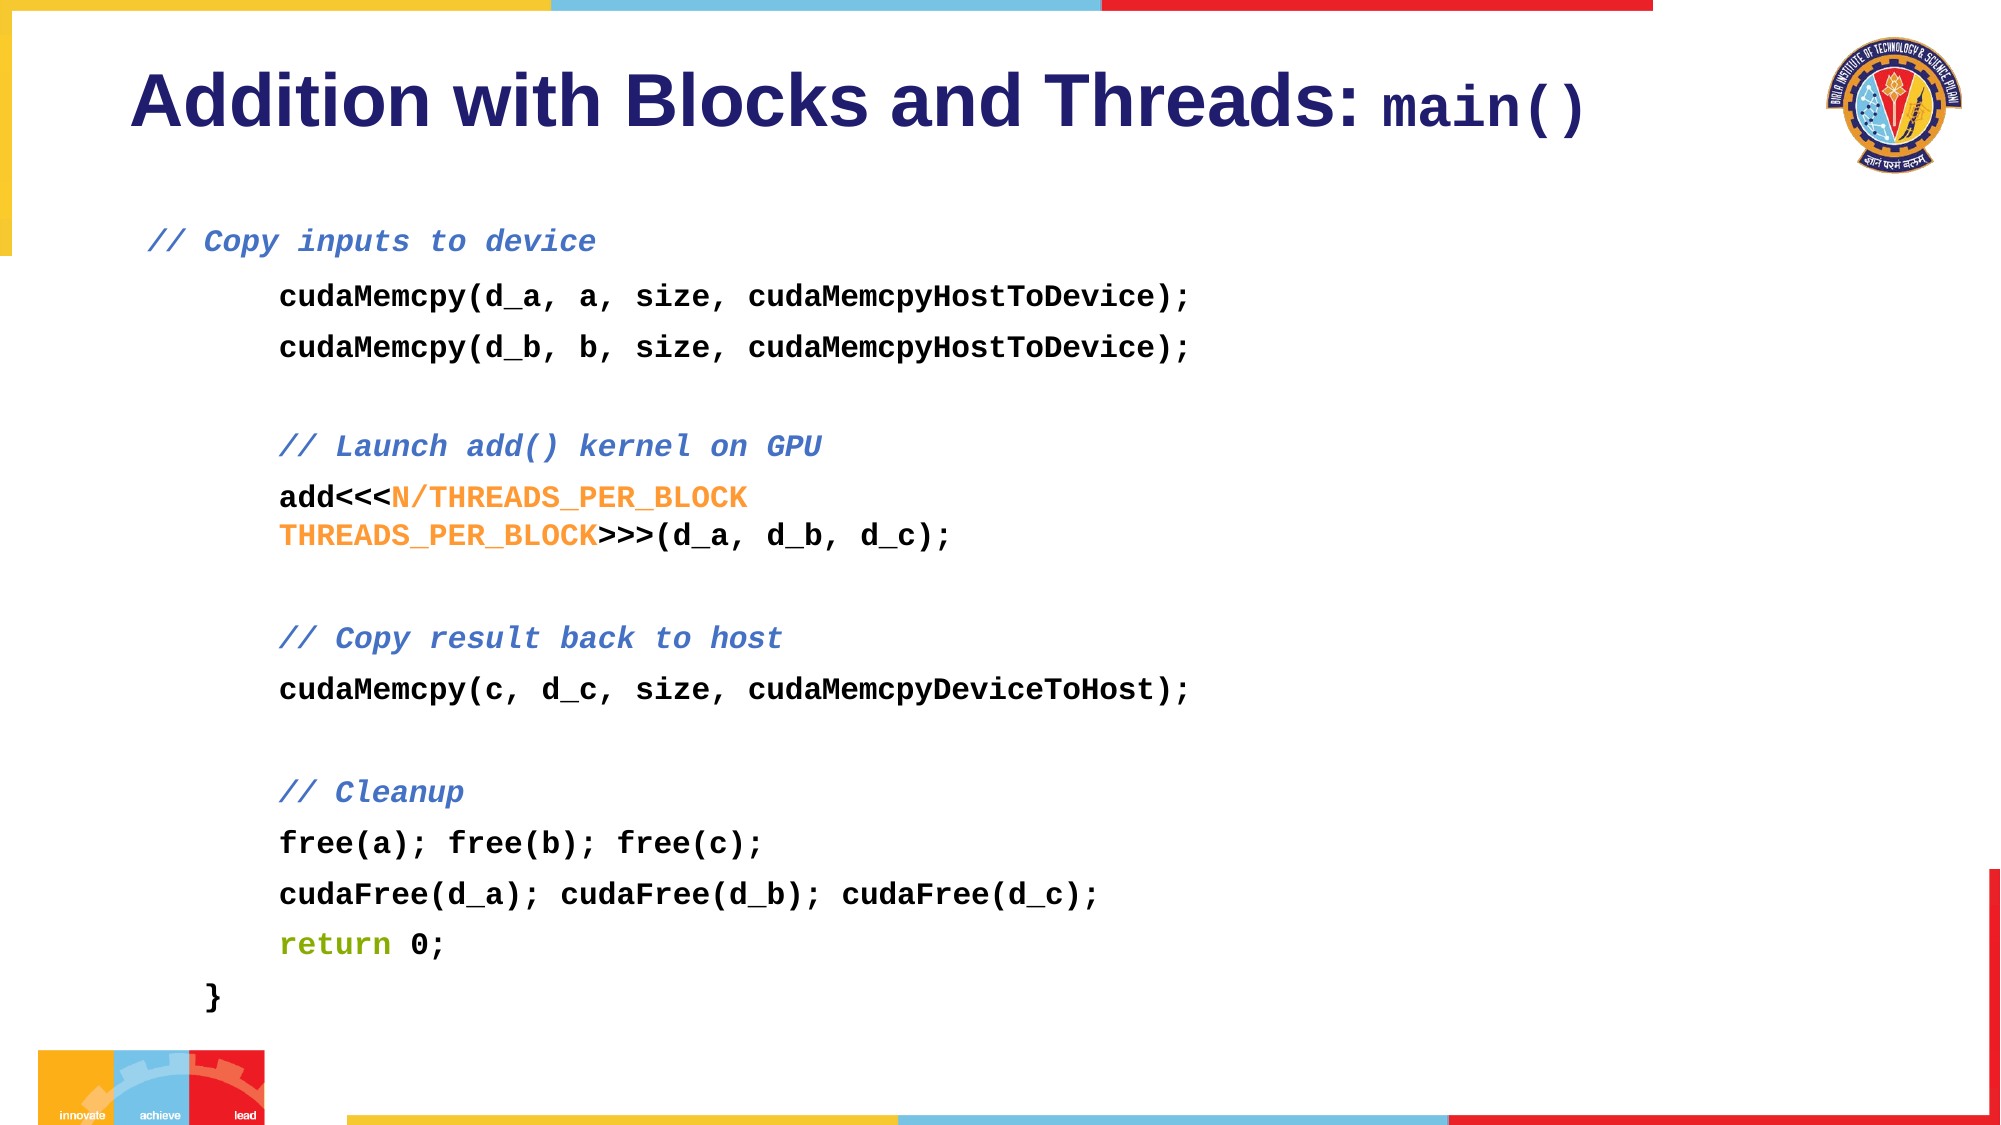

# Addition with Blocks and Threads: main()
// Copy inputs to device
cudaMemcpy(d_a, a, size, cudaMemcpyHostToDevice); cudaMemcpy(d_b, b, size, cudaMemcpyHostToDevice);

// Launch add() kernel on GPU
add<<<N/THREADS_PER_BLOCK THREADS_PER_BLOCK>>>(d_a, d_b, d_c);

// Copy result back to host
cudaMemcpy(c, d_c, size, cudaMemcpyDeviceToHost);

// Cleanup
free(a); free(b); free(c);
cudaFree(d_a); cudaFree(d_b); cudaFree(d_c); return 0;
}